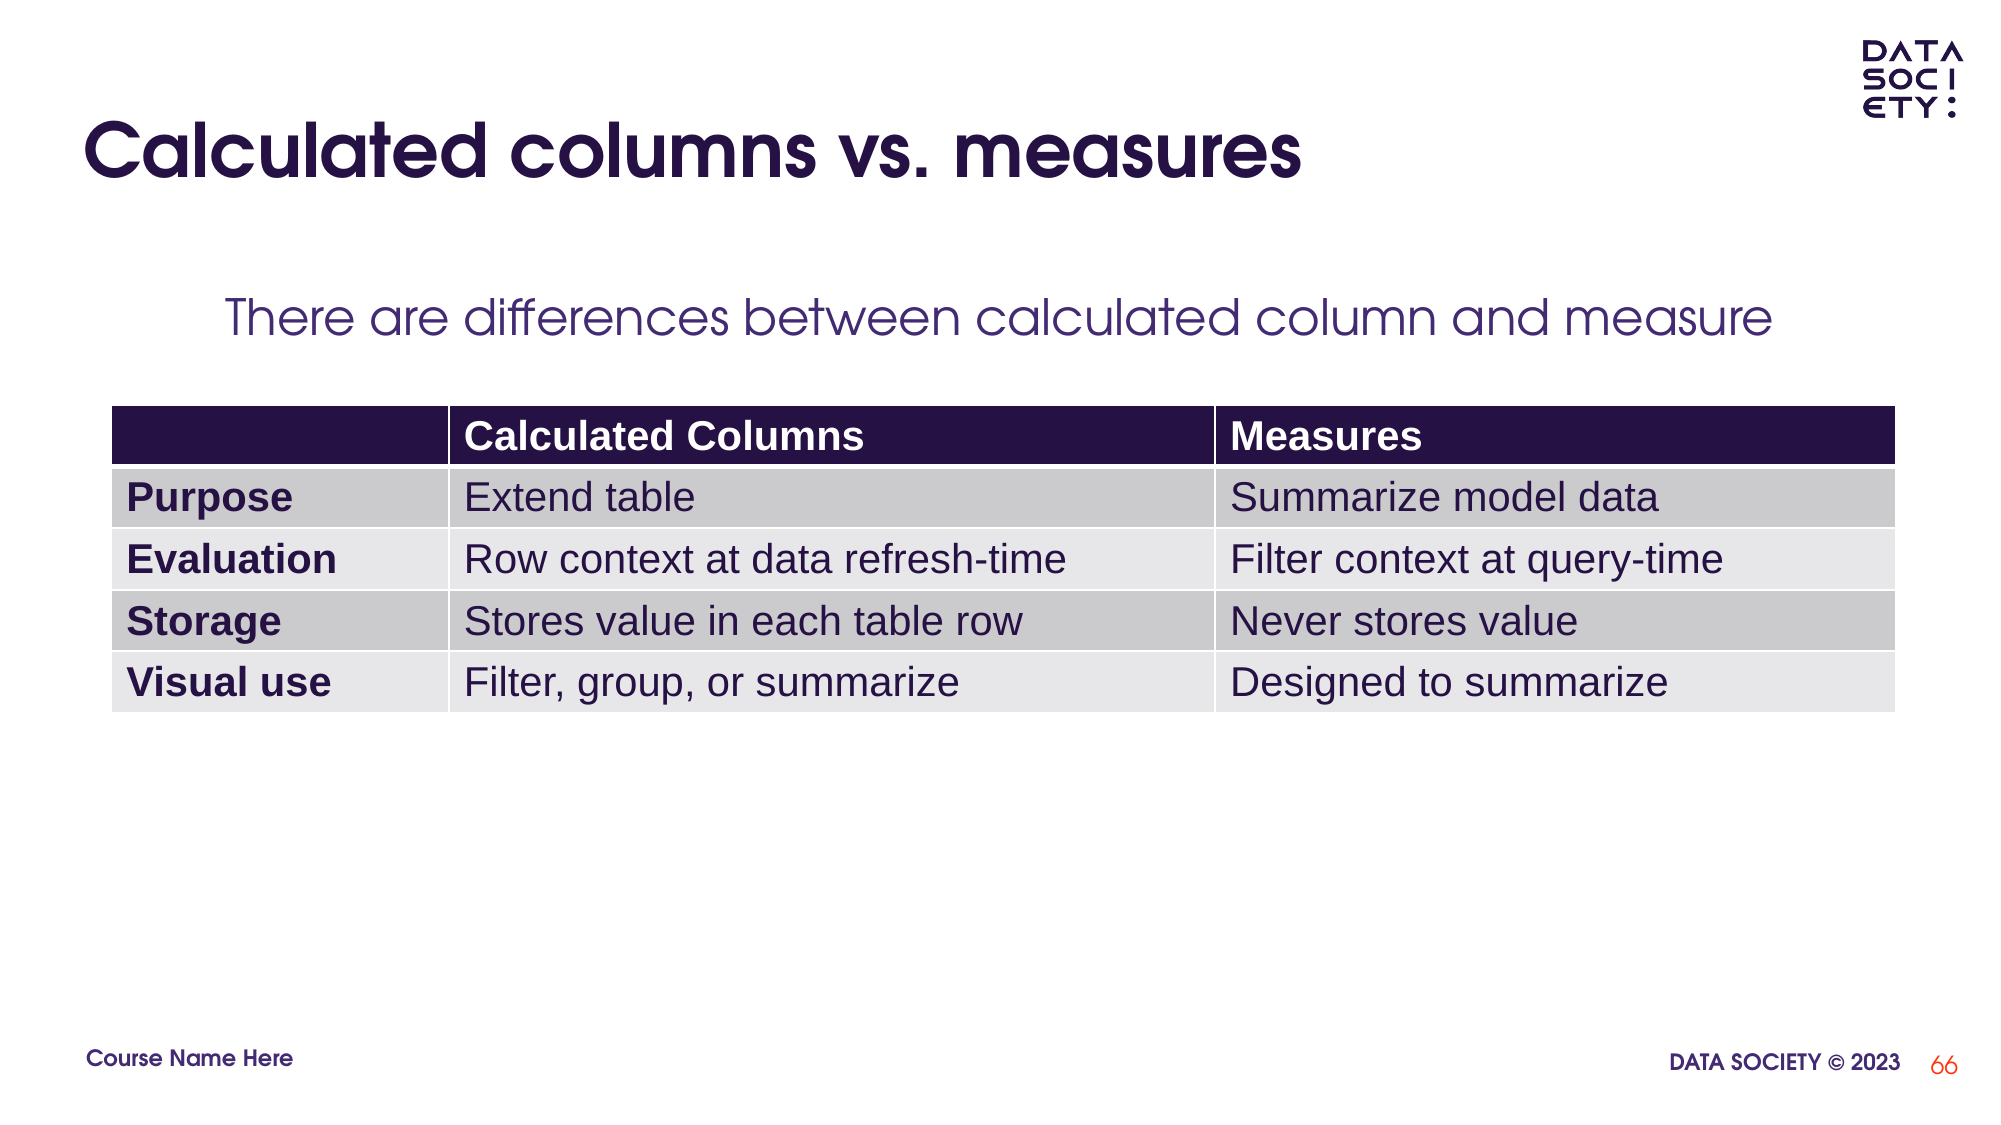

# Calculated columns vs. measures
There are differences between calculated column and measure

|  | Calculated Columns | Measures |
| --- | --- | --- |
| Purpose | Extend table | Summarize model data |
| Evaluation | Row context at data refresh-time | Filter context at query-time |
| Storage | Stores value in each table row | Never stores value |
| Visual use | Filter, group, or summarize | Designed to summarize |
66